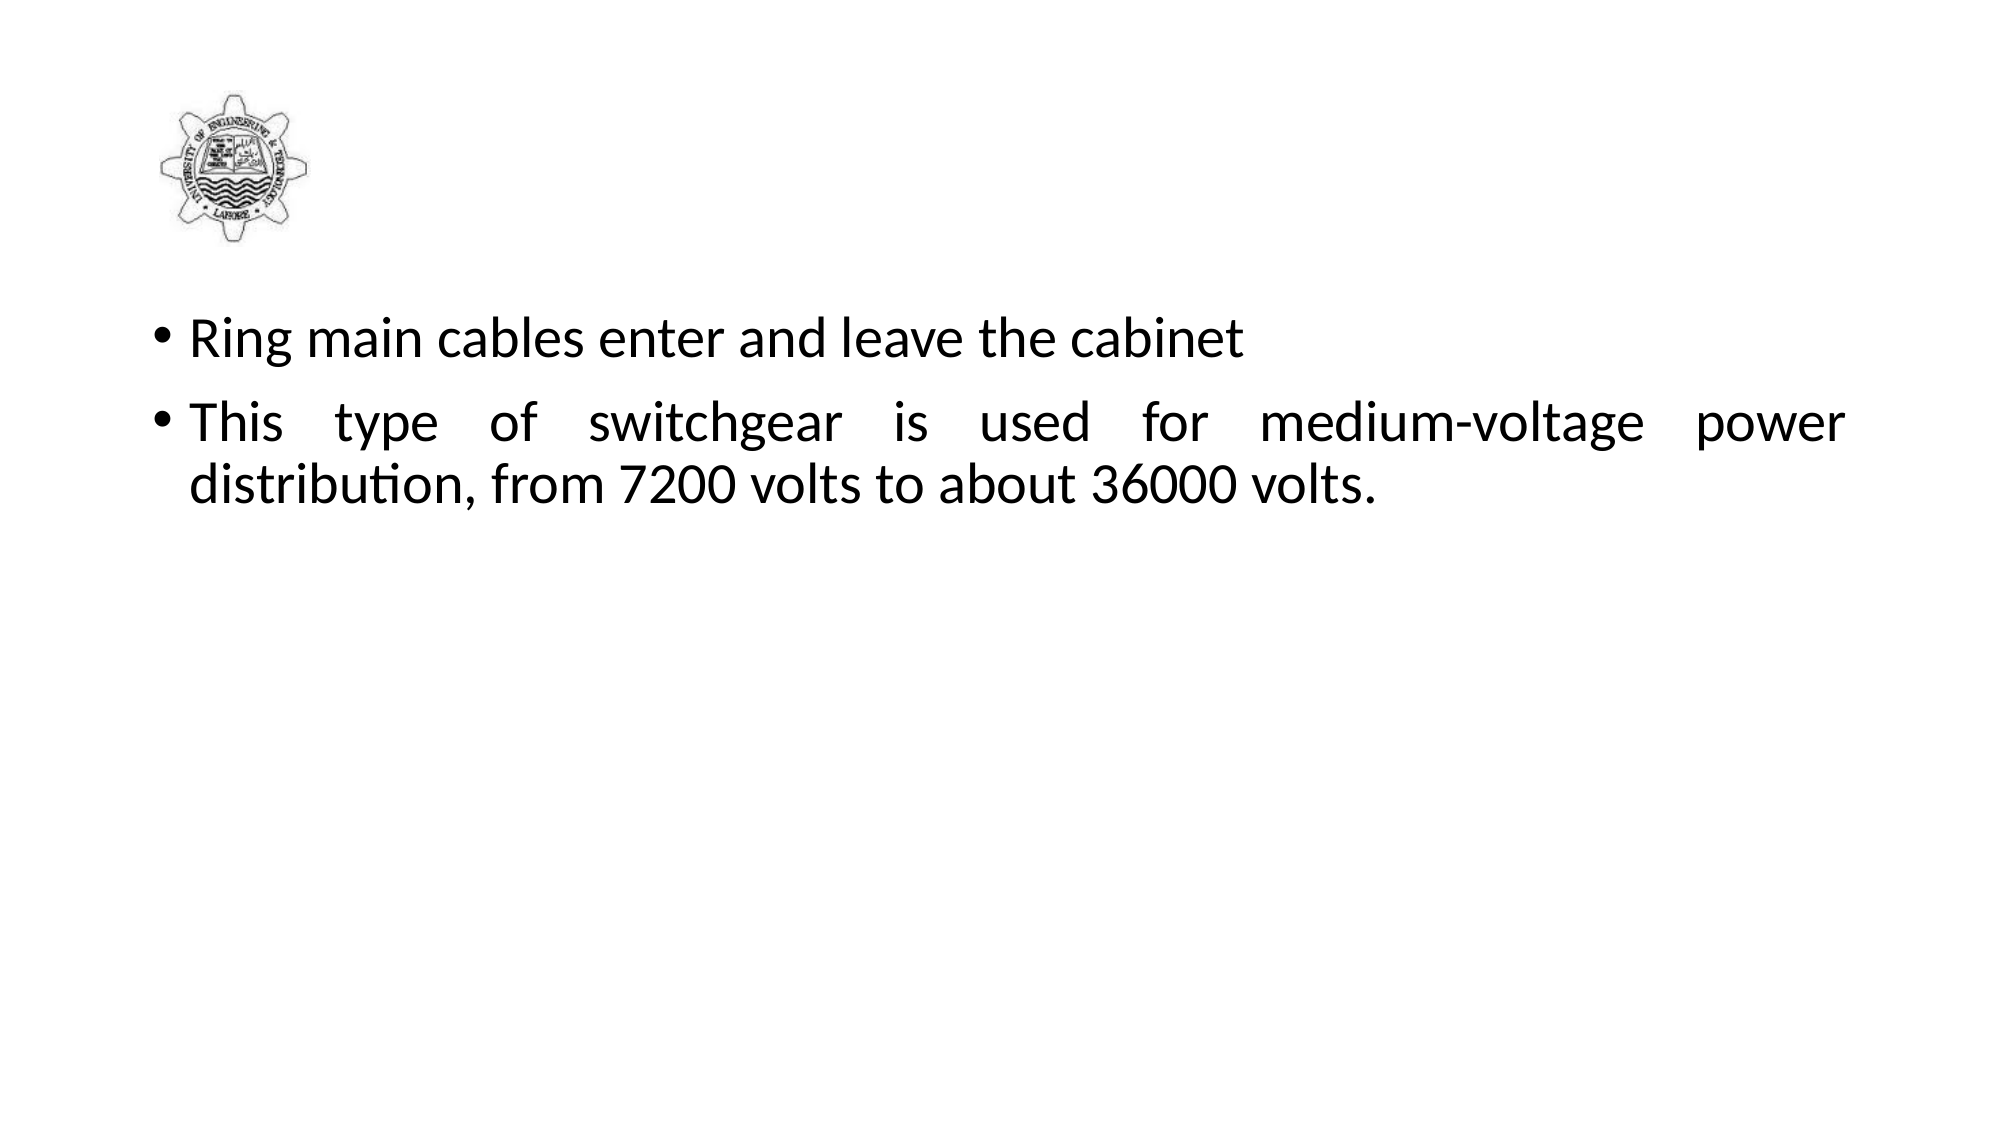

#
Ring main cables enter and leave the cabinet
This type of switchgear is used for medium-voltage power distribution, from 7200 volts to about 36000 volts.